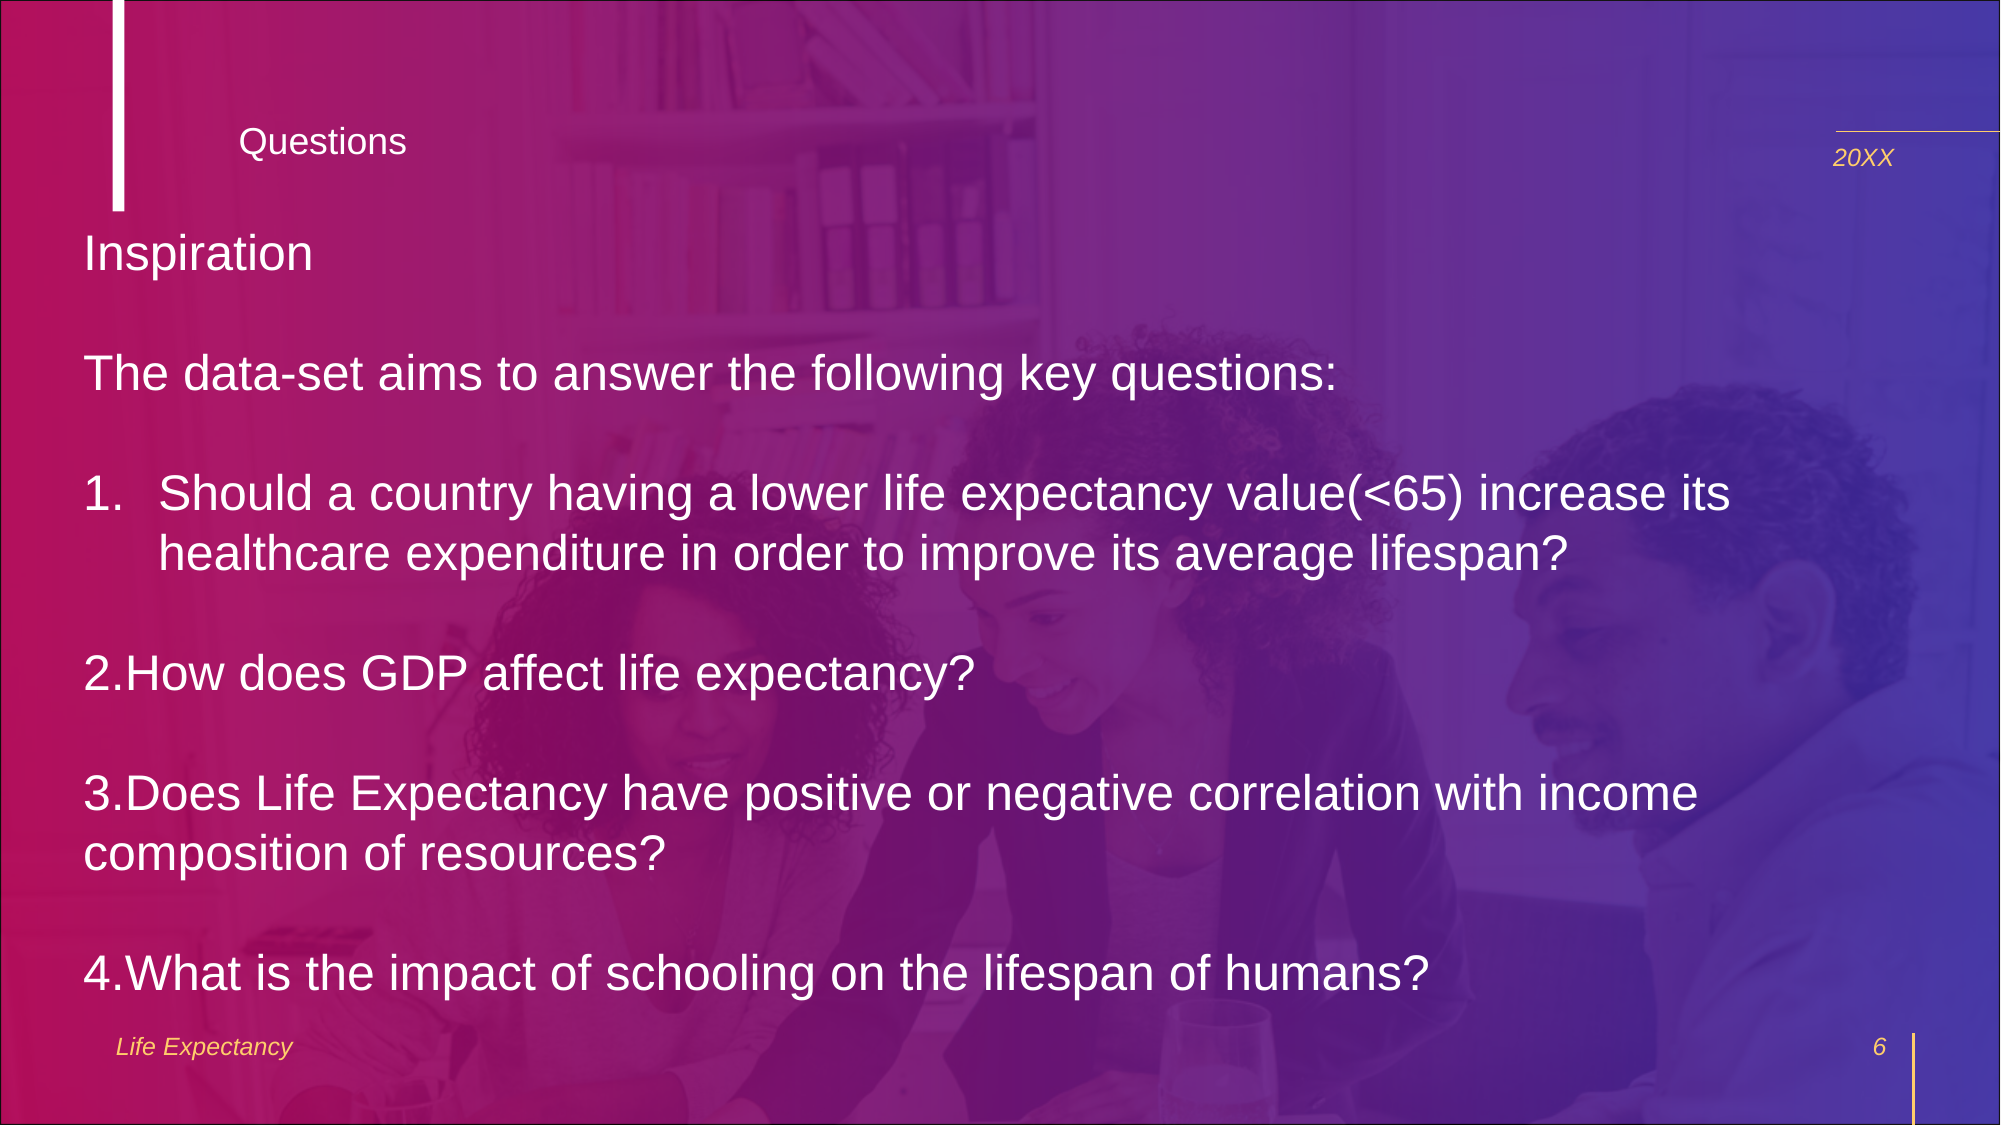

Questions
20XX
Inspiration

The data-set aims to answer the following key questions:

Should a country having a lower life expectancy value(<65) increase its healthcare expenditure in order to improve its average lifespan?

How does GDP affect life expectancy?

Does Life Expectancy have positive or negative correlation with income composition of resources?

What is the impact of schooling on the lifespan of humans?
Life Expectancy
6